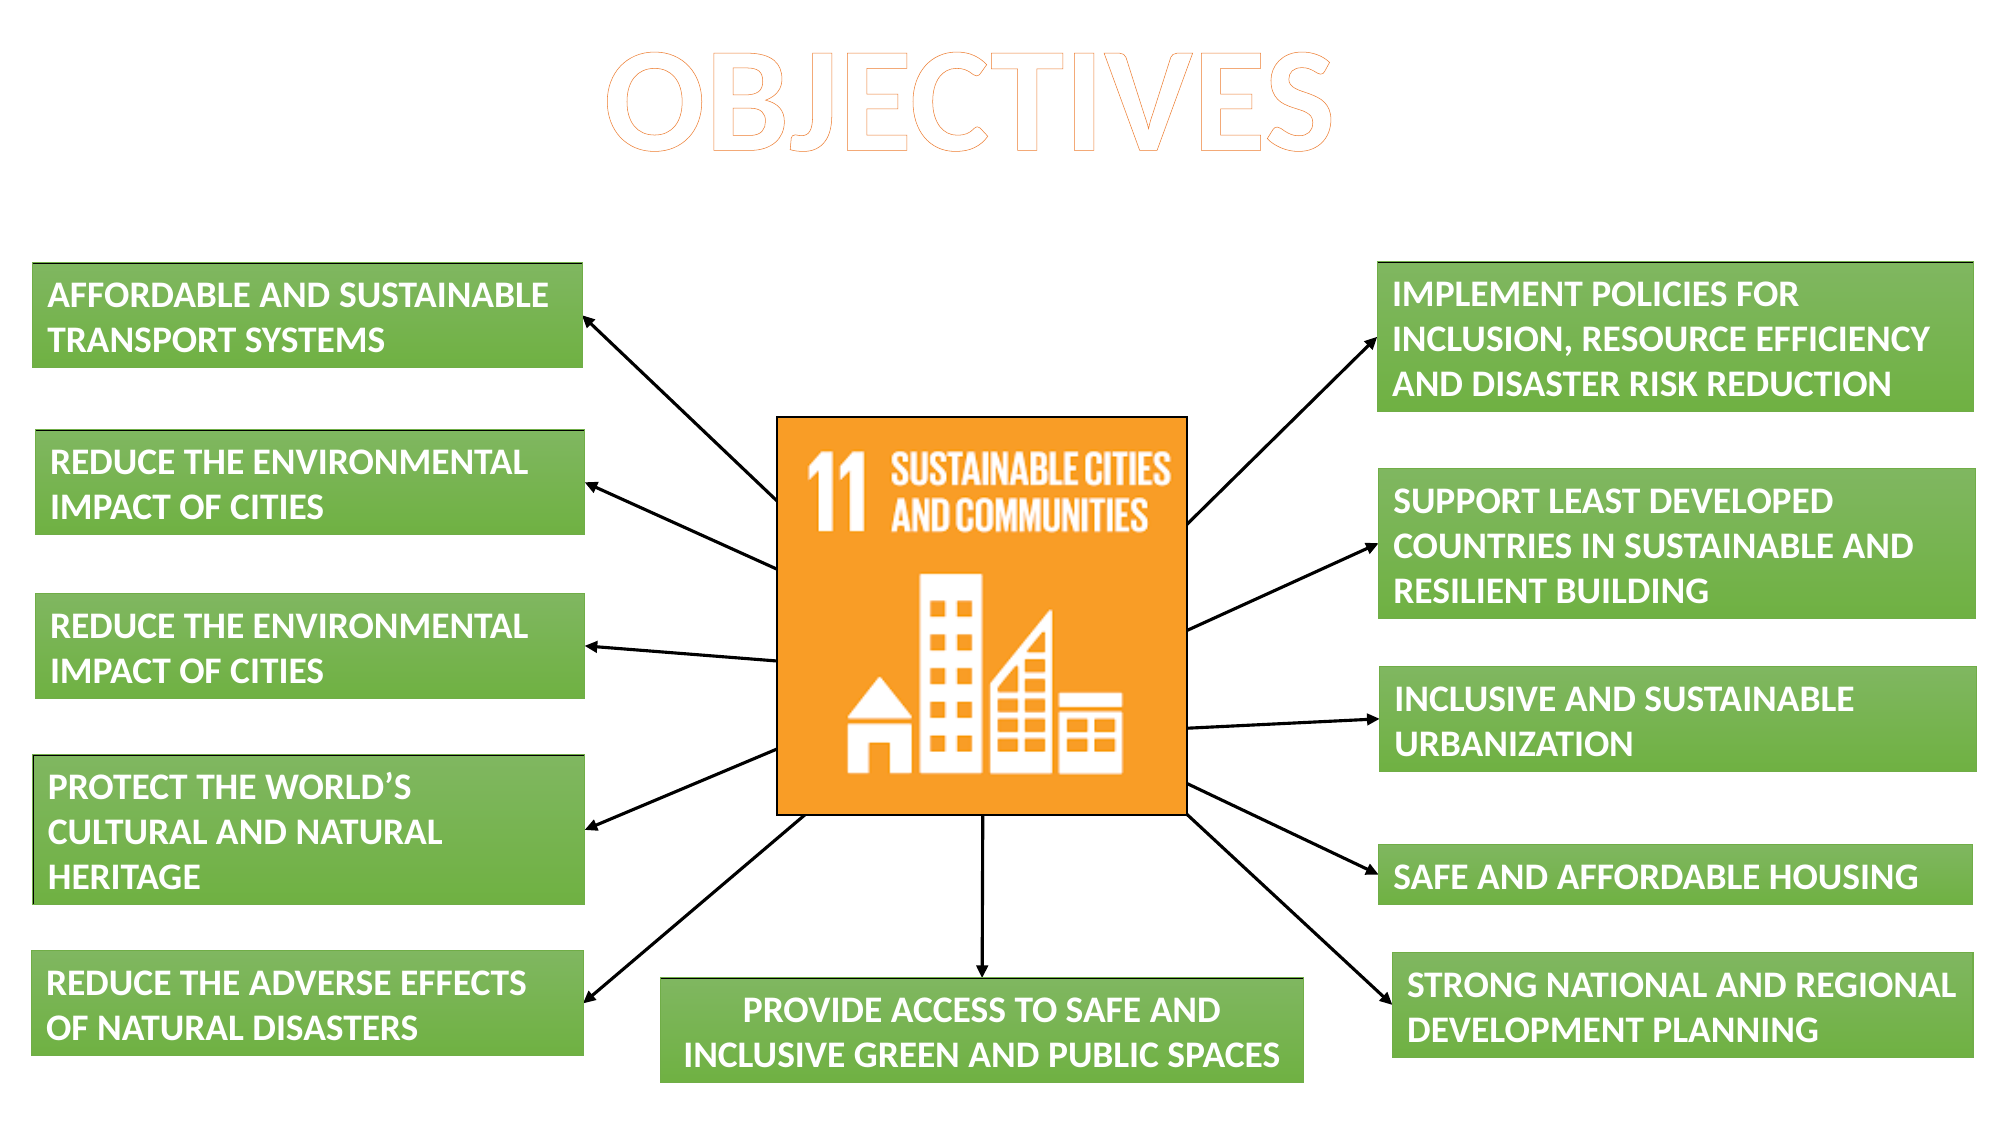

OBJECTIVES
IMPLEMENT POLICIES FOR INCLUSION, RESOURCE EFFICIENCY AND DISASTER RISK REDUCTION
AFFORDABLE AND SUSTAINABLE TRANSPORT SYSTEMS

REDUCE THE ENVIRONMENTAL IMPACT OF CITIES
SUPPORT LEAST DEVELOPED COUNTRIES IN SUSTAINABLE AND RESILIENT BUILDING
REDUCE THE ENVIRONMENTAL IMPACT OF CITIES
INCLUSIVE AND SUSTAINABLE URBANIZATION
PROTECT THE WORLD’S CULTURAL AND NATURAL HERITAGE
SAFE AND AFFORDABLE HOUSING
REDUCE THE ADVERSE EFFECTS OF NATURAL DISASTERS
STRONG NATIONAL AND REGIONAL DEVELOPMENT PLANNING
PROVIDE ACCESS TO SAFE AND INCLUSIVE GREEN AND PUBLIC SPACES